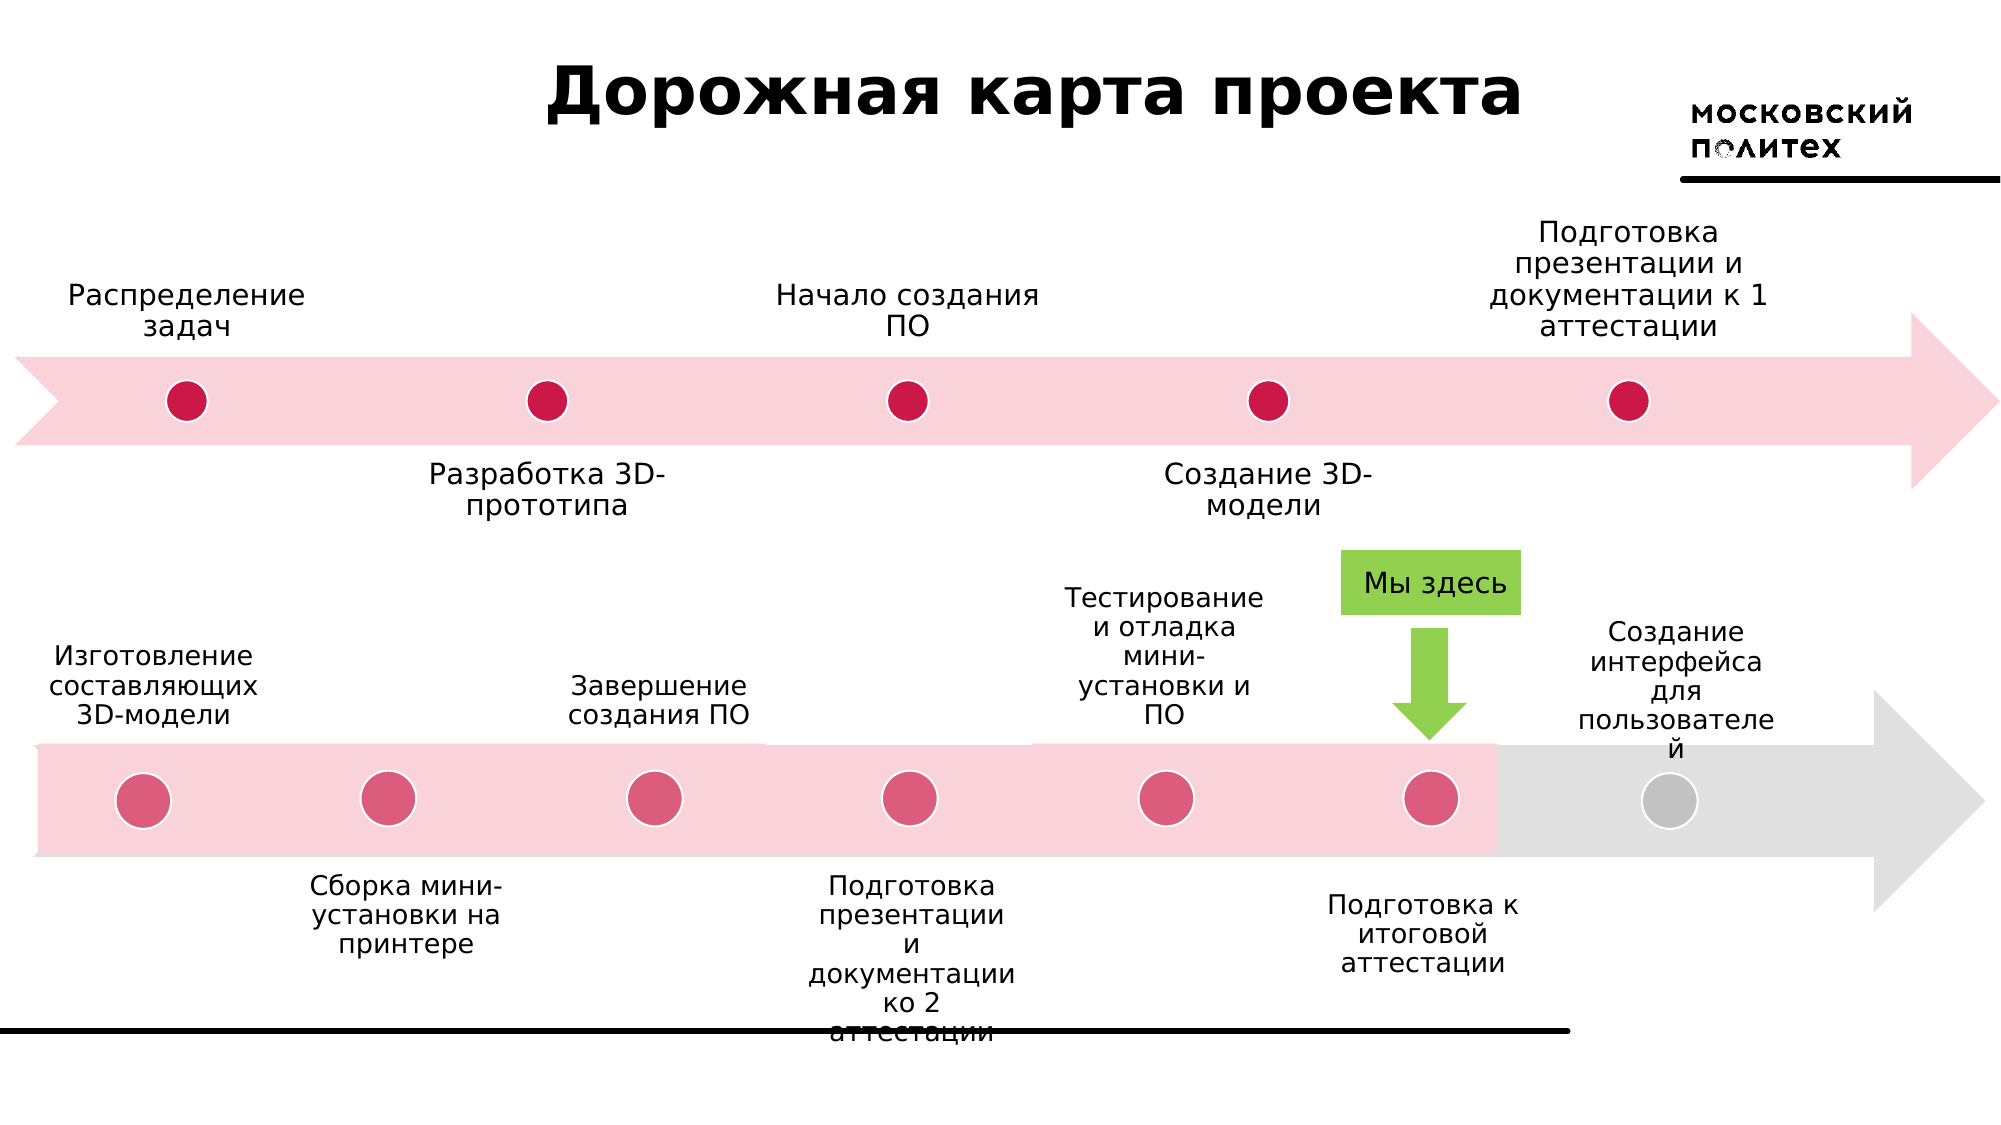

# Дорожная карта проекта
Распределение задач
Разработка 3D-прототипа
Начало создания ПО
Создание 3D-модели
Подготовка презентации и документации к 1 аттестации

Изготовление составляющих 3D-модели
Сборка мини-установки на принтере
Завершение создания ПО
Подготовка презентации и документации ко 2 аттестации
Тестирование и отладка мини-установки и ПО
Создание интерфейса для пользователей
Подготовка к итоговой аттестации
Мы здесь

Мы здесь

7